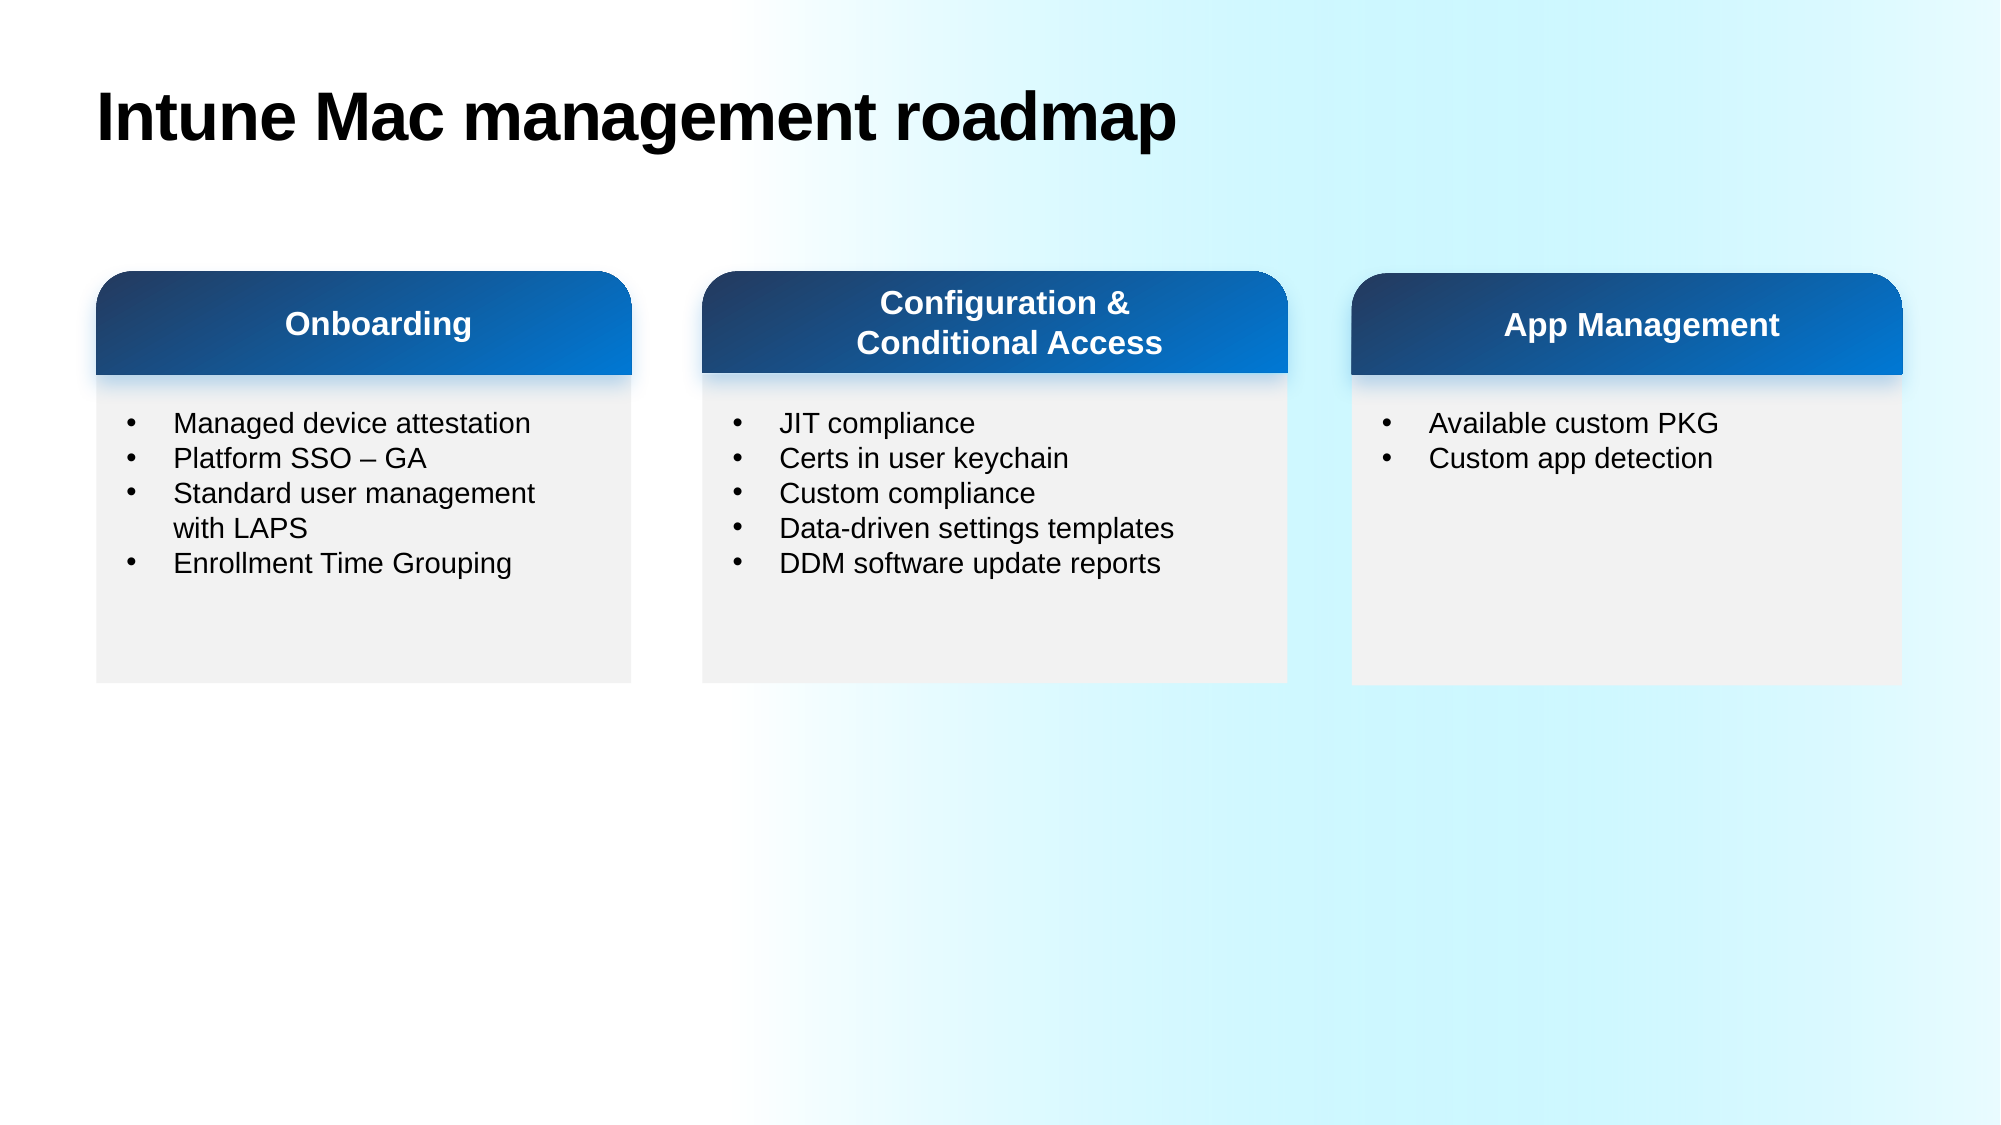

# Intune Mac management roadmap
Onboarding
Configuration &
Conditional Access
App Management
Managed device attestation
Platform SSO – GA
Standard user management with LAPS
Enrollment Time Grouping

JIT compliance
Certs in user keychain
Custom compliance
Data-driven settings templates
DDM software update reports

Available custom PKG
Custom app detection